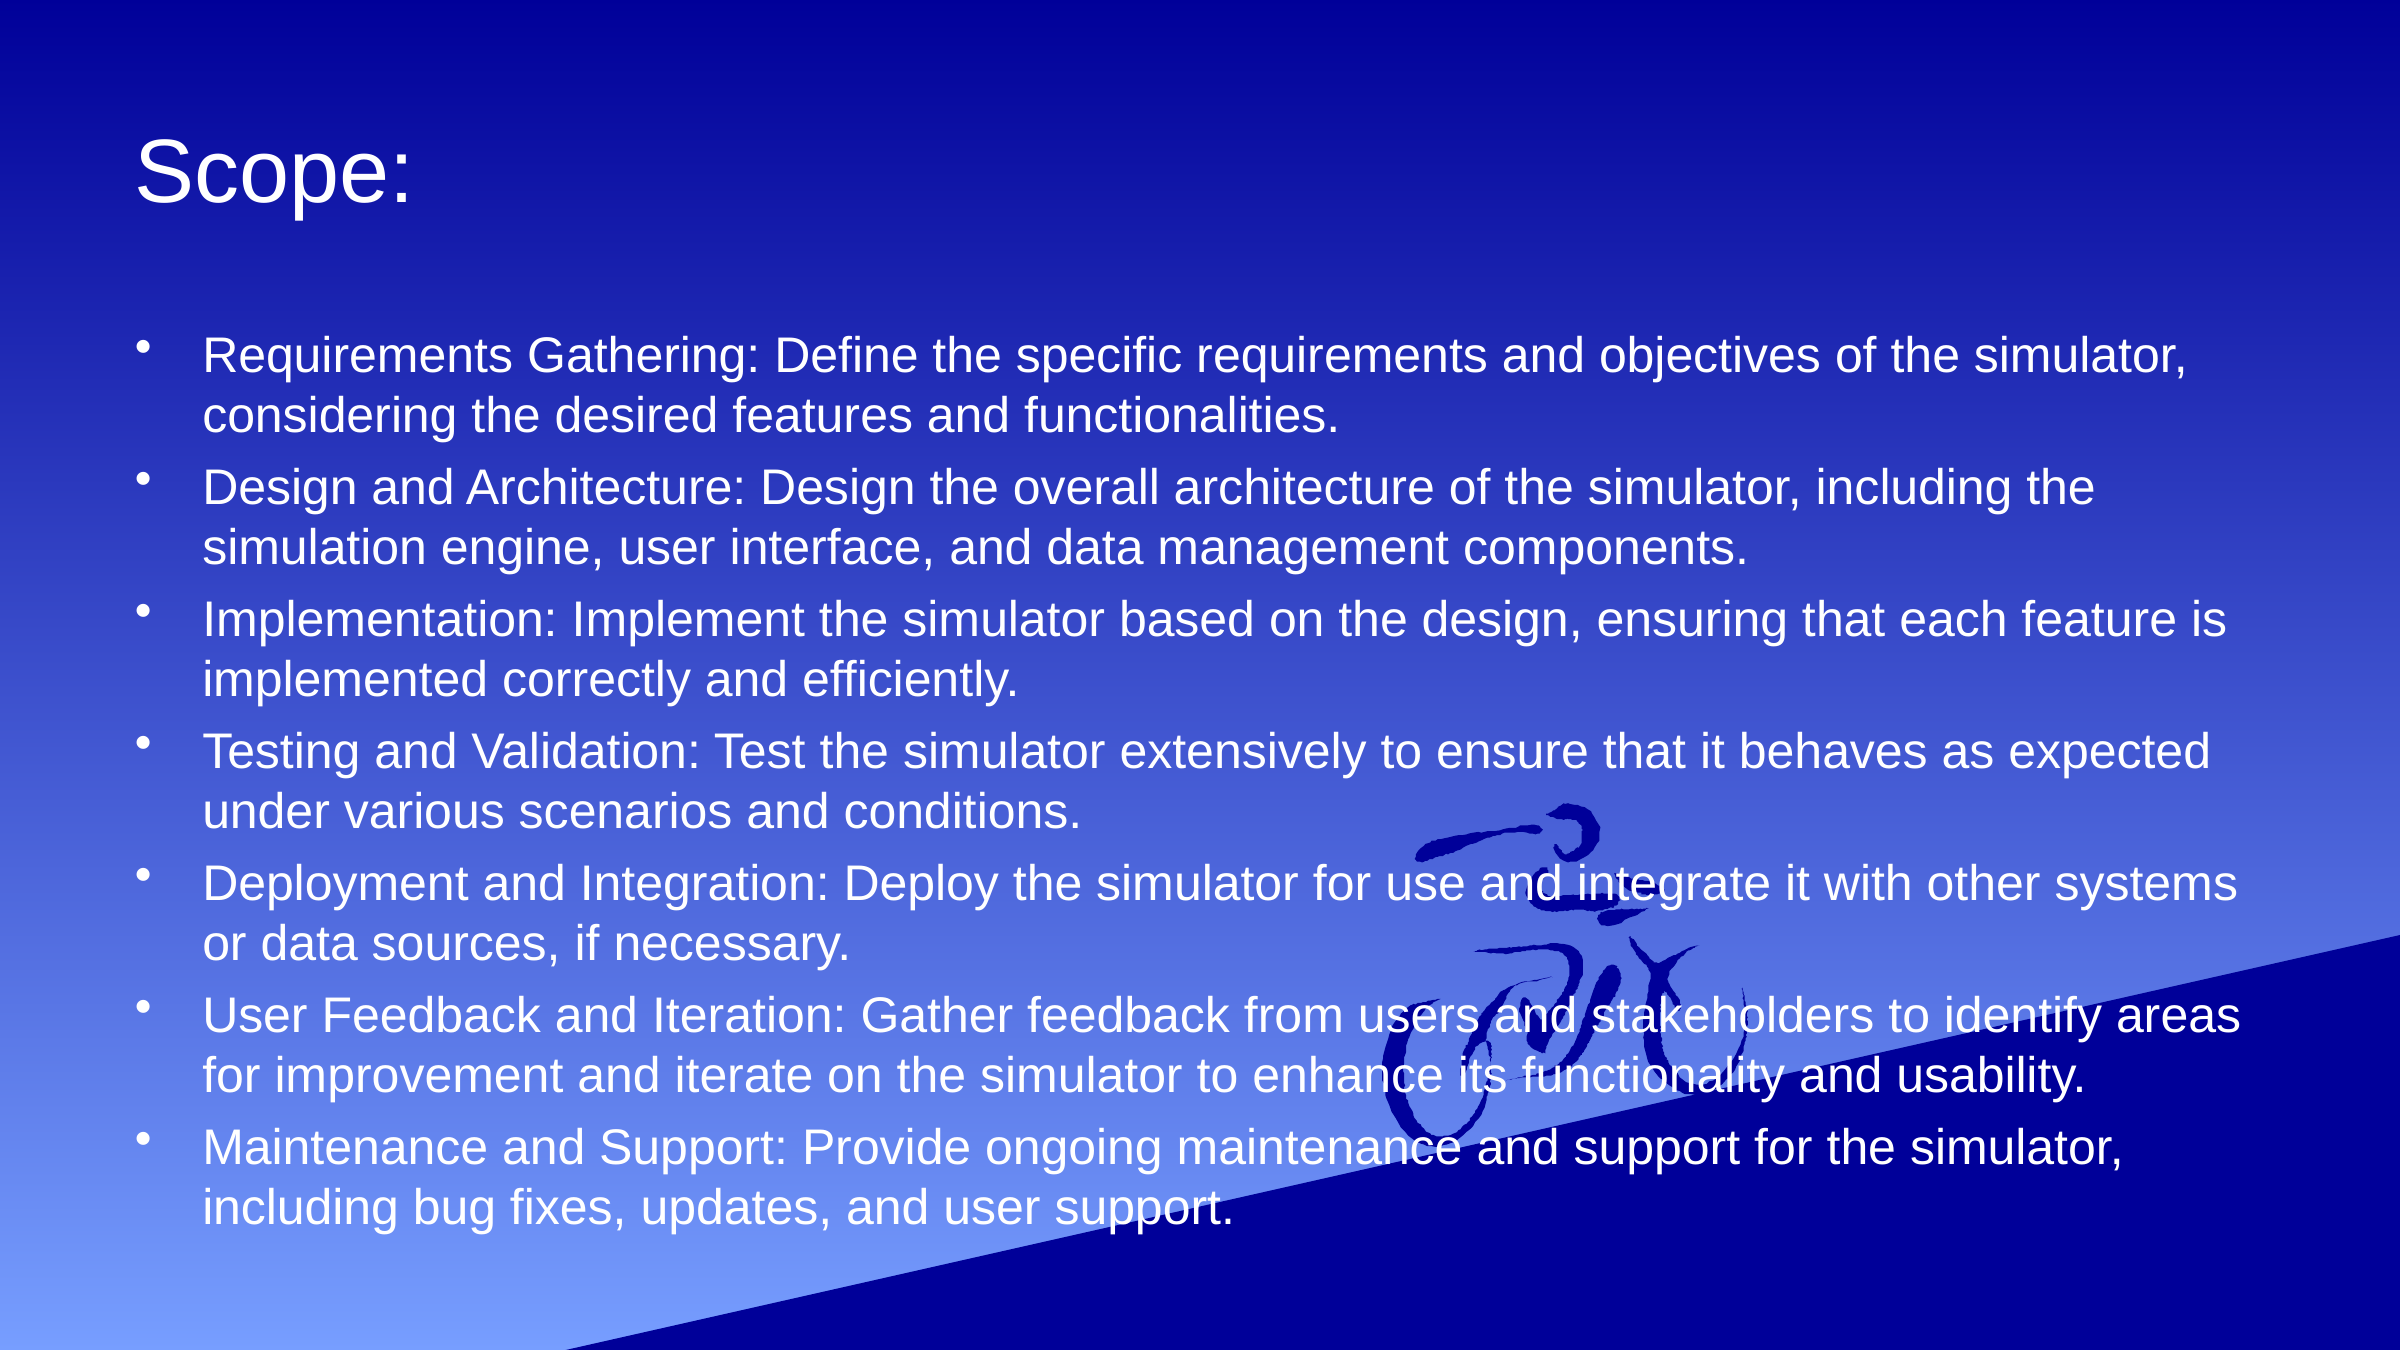

# Scope:
Requirements Gathering: Define the specific requirements and objectives of the simulator, considering the desired features and functionalities.
Design and Architecture: Design the overall architecture of the simulator, including the simulation engine, user interface, and data management components.
Implementation: Implement the simulator based on the design, ensuring that each feature is implemented correctly and efficiently.
Testing and Validation: Test the simulator extensively to ensure that it behaves as expected under various scenarios and conditions.
Deployment and Integration: Deploy the simulator for use and integrate it with other systems or data sources, if necessary.
User Feedback and Iteration: Gather feedback from users and stakeholders to identify areas for improvement and iterate on the simulator to enhance its functionality and usability.
Maintenance and Support: Provide ongoing maintenance and support for the simulator, including bug fixes, updates, and user support.